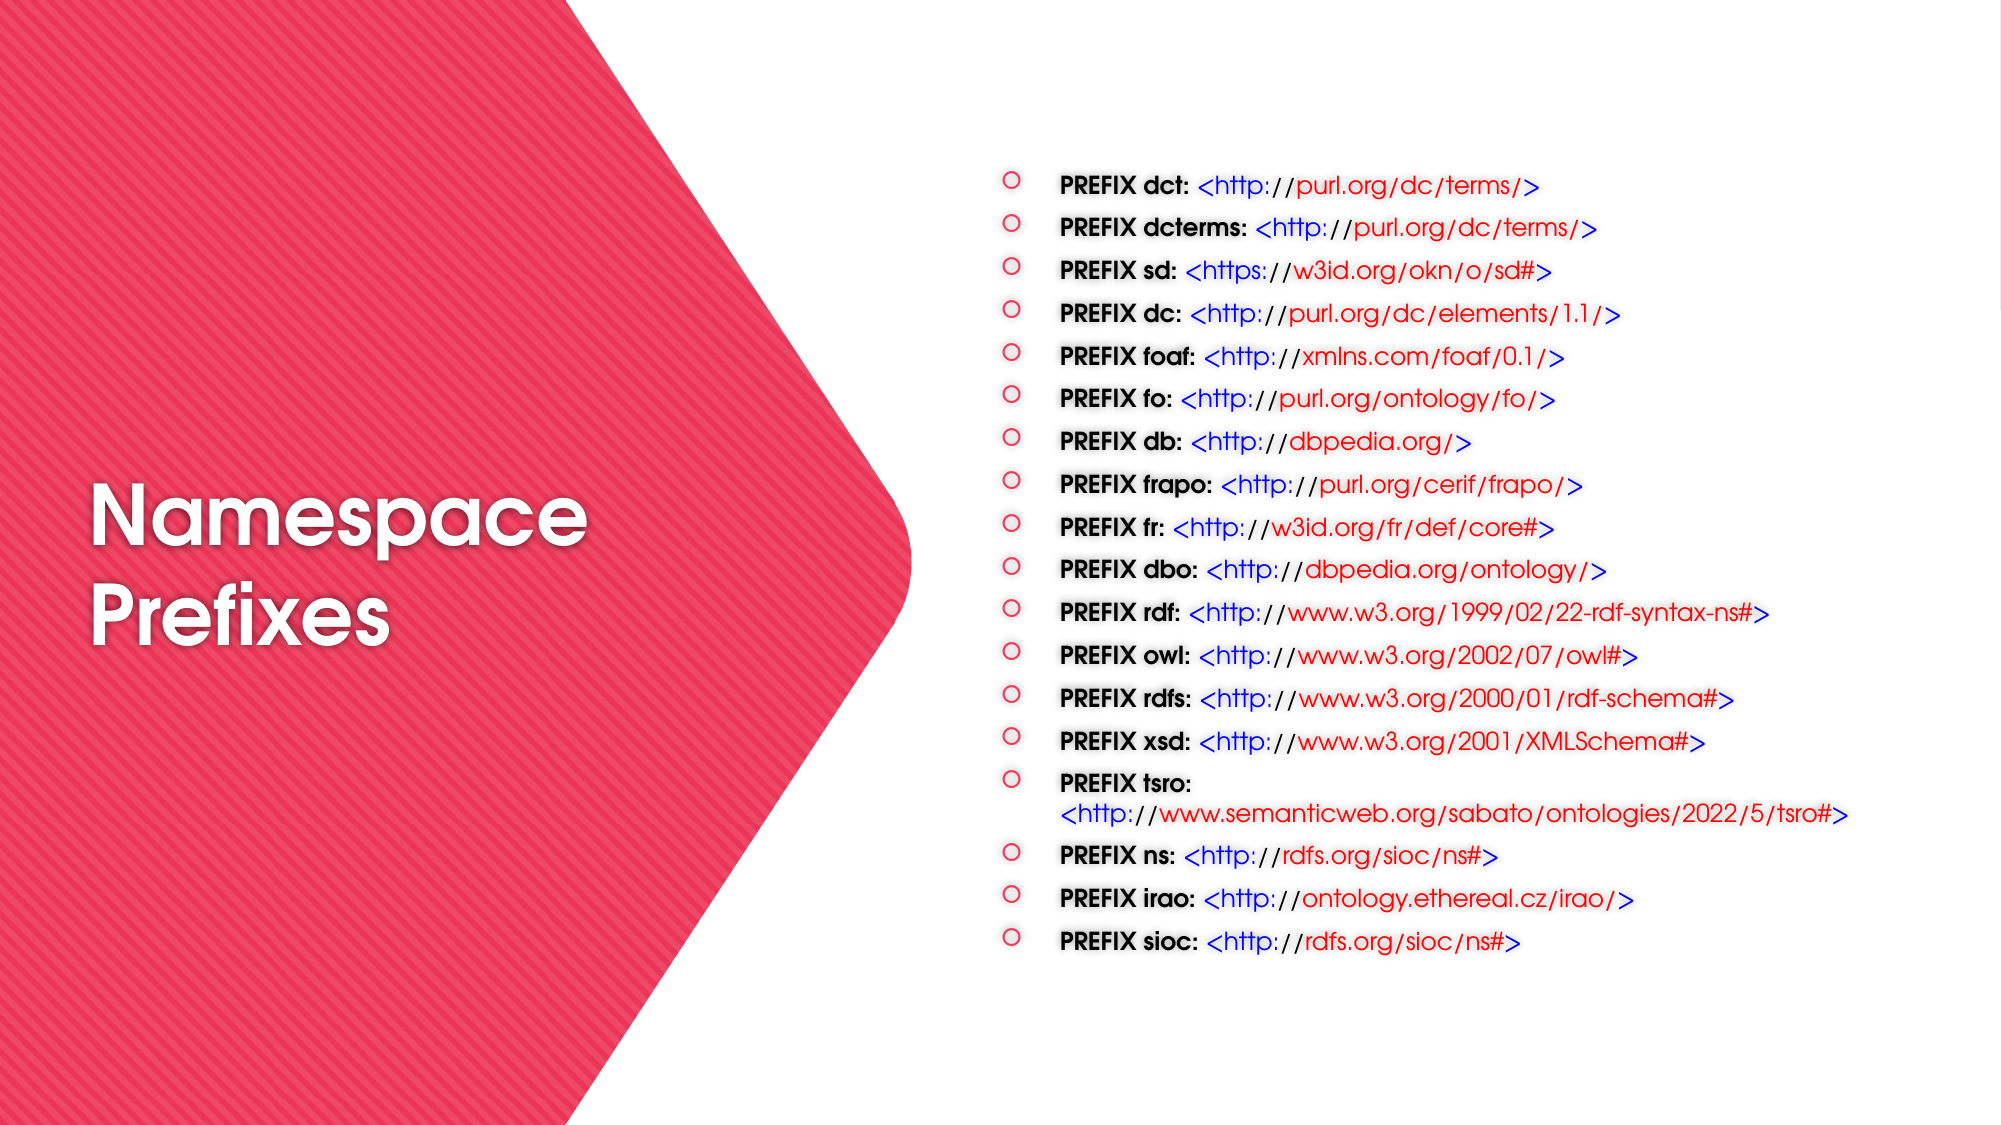

PREFIX dct: <http://purl.org/dc/terms/>
PREFIX dcterms: <http://purl.org/dc/terms/>
PREFIX sd: <https://w3id.org/okn/o/sd#>
PREFIX dc: <http://purl.org/dc/elements/1.1/>
PREFIX foaf: <http://xmlns.com/foaf/0.1/>
PREFIX fo: <http://purl.org/ontology/fo/>
PREFIX db: <http://dbpedia.org/>
PREFIX frapo: <http://purl.org/cerif/frapo/>
PREFIX fr: <http://w3id.org/fr/def/core#>
PREFIX dbo: <http://dbpedia.org/ontology/>
PREFIX rdf: <http://www.w3.org/1999/02/22-rdf-syntax-ns#>
PREFIX owl: <http://www.w3.org/2002/07/owl#>
PREFIX rdfs: <http://www.w3.org/2000/01/rdf-schema#>
PREFIX xsd: <http://www.w3.org/2001/XMLSchema#>
PREFIX tsro: <http://www.semanticweb.org/sabato/ontologies/2022/5/tsro#>
PREFIX ns: <http://rdfs.org/sioc/ns#>
PREFIX irao: <http://ontology.ethereal.cz/irao/>
PREFIX sioc: <http://rdfs.org/sioc/ns#>
# Namespace Prefixes